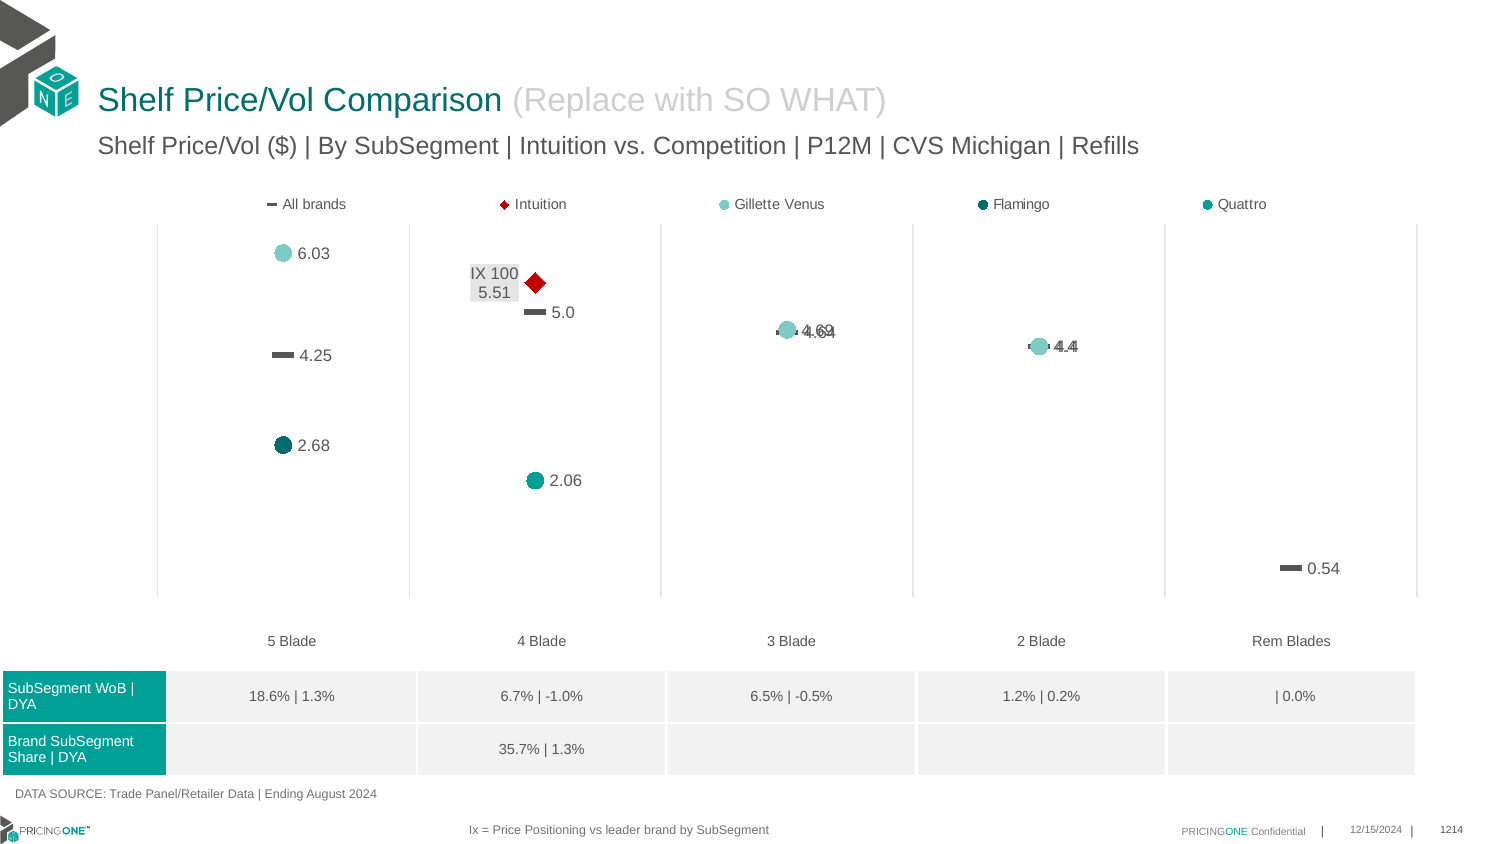

# Shelf Price/Vol Comparison (Replace with SO WHAT)
Shelf Price/Vol ($) | By SubSegment | Intuition vs. Competition | P12M | CVS Michigan | Refills

### Chart

| Category | All brands | Intuition | Gillette Venus | Flamingo | Quattro |
|---|---|---|---|---|---|
| None | 4.25 | None | 6.03 | 2.68 | None |
| IX 100 | 5.0 | 5.51 | None | None | 2.06 |
| None | 4.64 | None | 4.69 | None | None |
| None | 4.4 | None | 4.4 | None | None |
| None | 0.54 | None | None | None | None |
|  | 5 Blade | 4 Blade | 3 Blade | 2 Blade | Rem Blades |
| --- | --- | --- | --- | --- | --- |
| SubSegment WoB | DYA | 18.6% | 1.3% | 6.7% | -1.0% | 6.5% | -0.5% | 1.2% | 0.2% | | 0.0% |
| Brand SubSegment Share | DYA |  | 35.7% | 1.3% |  |  |  |
DATA SOURCE: Trade Panel/Retailer Data | Ending August 2024
Ix = Price Positioning vs leader brand by SubSegment
12/15/2024
1214